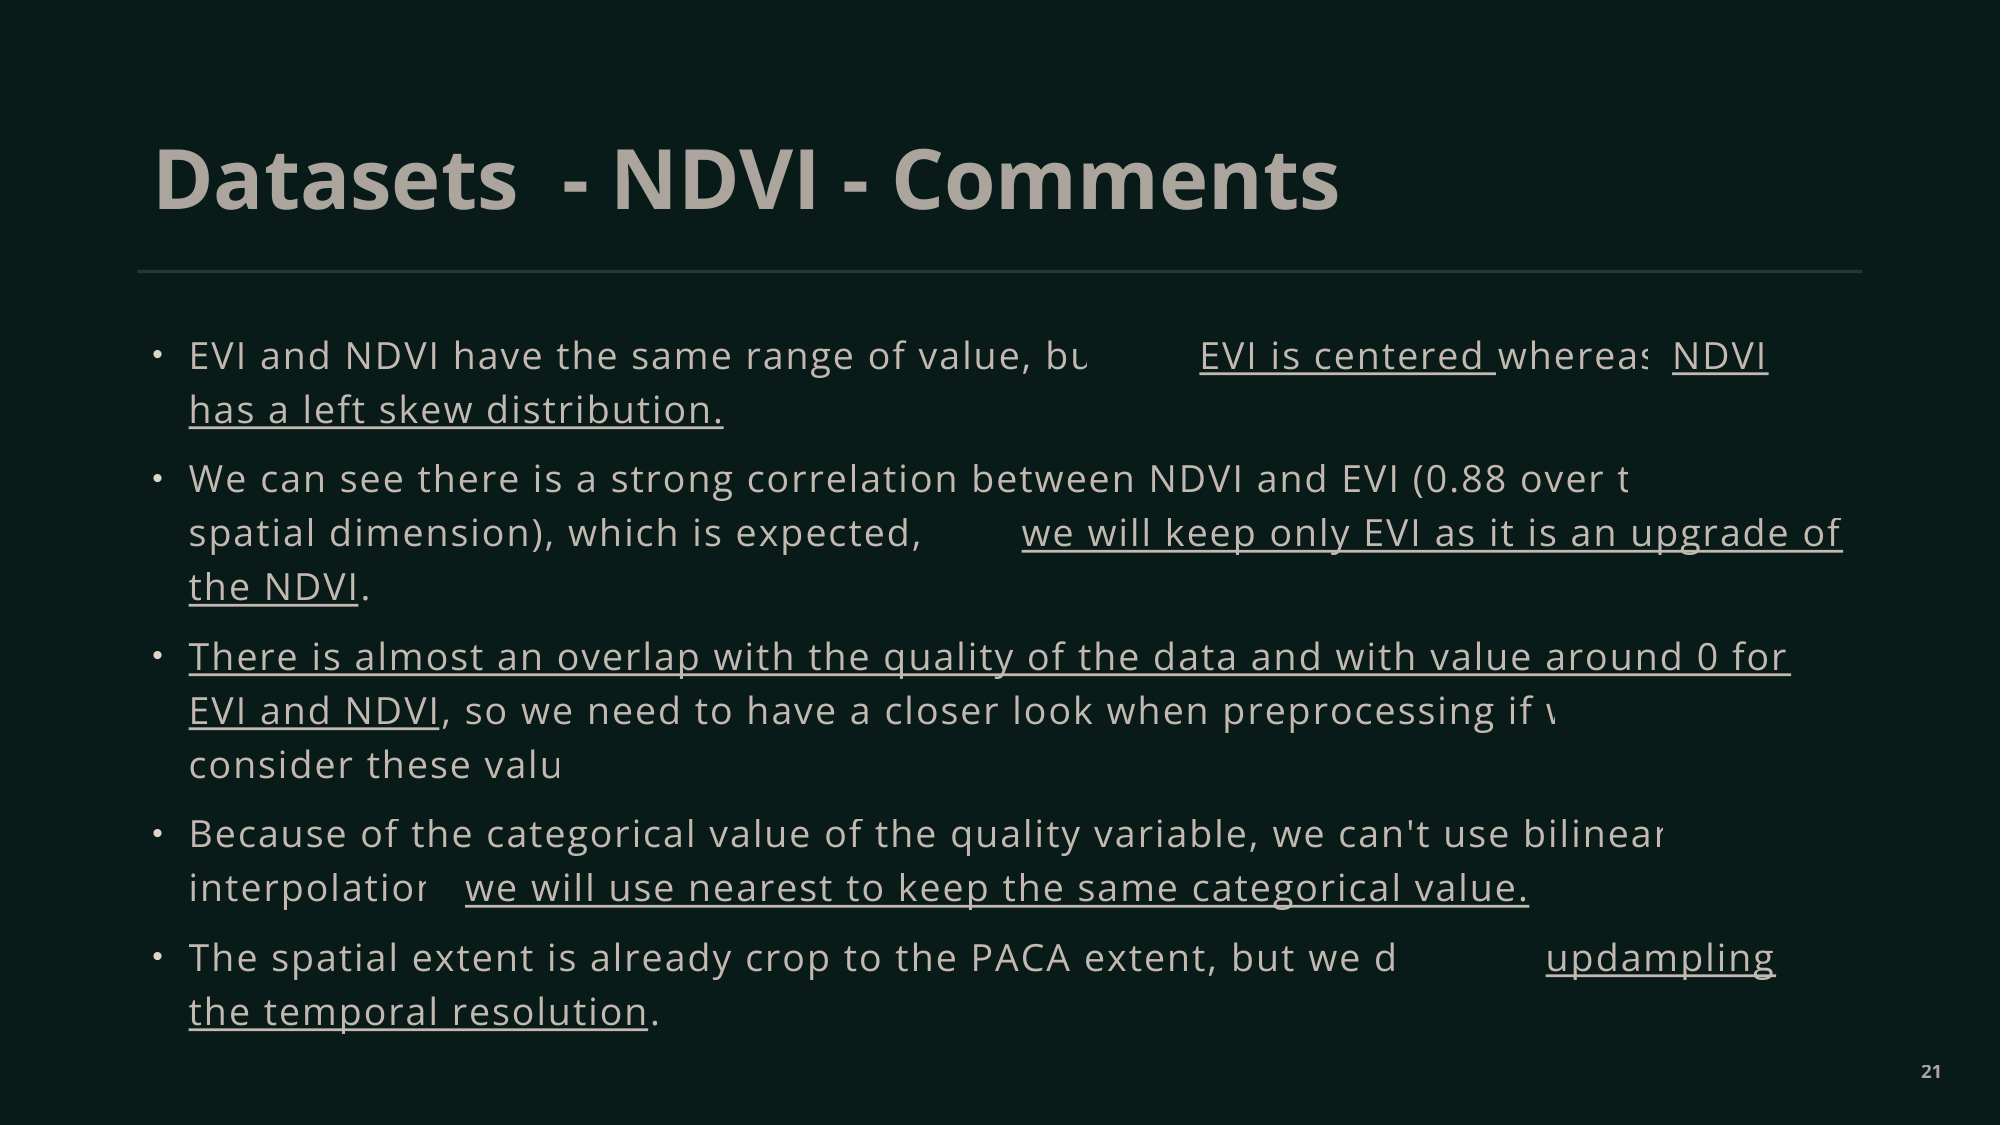

# Datasets  - NDVI - Comments
EVI and NDVI have the same range of value, but the EVI is centered whereas NDVI has a left skew distribution.
We can see there is a strong correlation between NDVI and EVI (0.88 over time and spatial dimension), which is expected, and we will keep only EVI as it is an upgrade of the NDVI.
There is almost an overlap with the quality of the data and with value around 0 for EVI and NDVI, so we need to have a closer look when preprocessing if we can consider these value.
Because of the categorical value of the quality variable, we can't use bilinear or cubic interpolation, we will use nearest to keep the same categorical value.
The spatial extent is already crop to the PACA extent, but we do need updampling the temporal resolution.
21